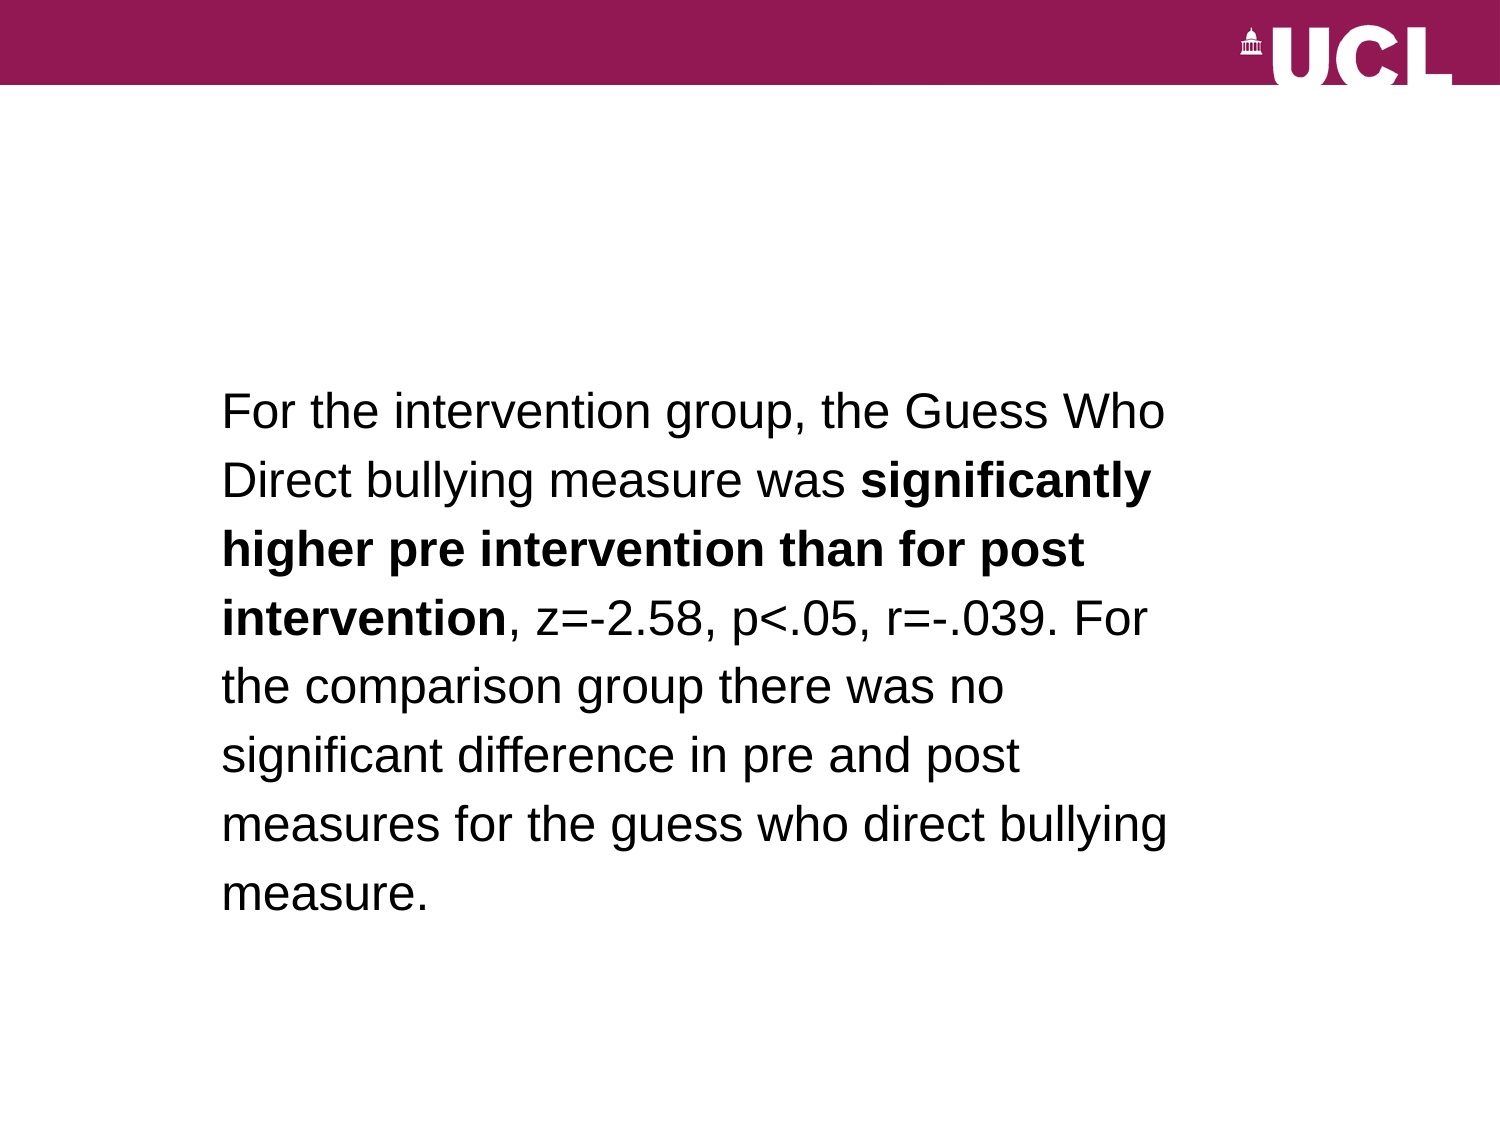

For the intervention group, the Guess Who Direct bullying measure was significantly higher pre intervention than for post intervention, z=-2.58, p<.05, r=-.039. For the comparison group there was no significant difference in pre and post measures for the guess who direct bullying measure.